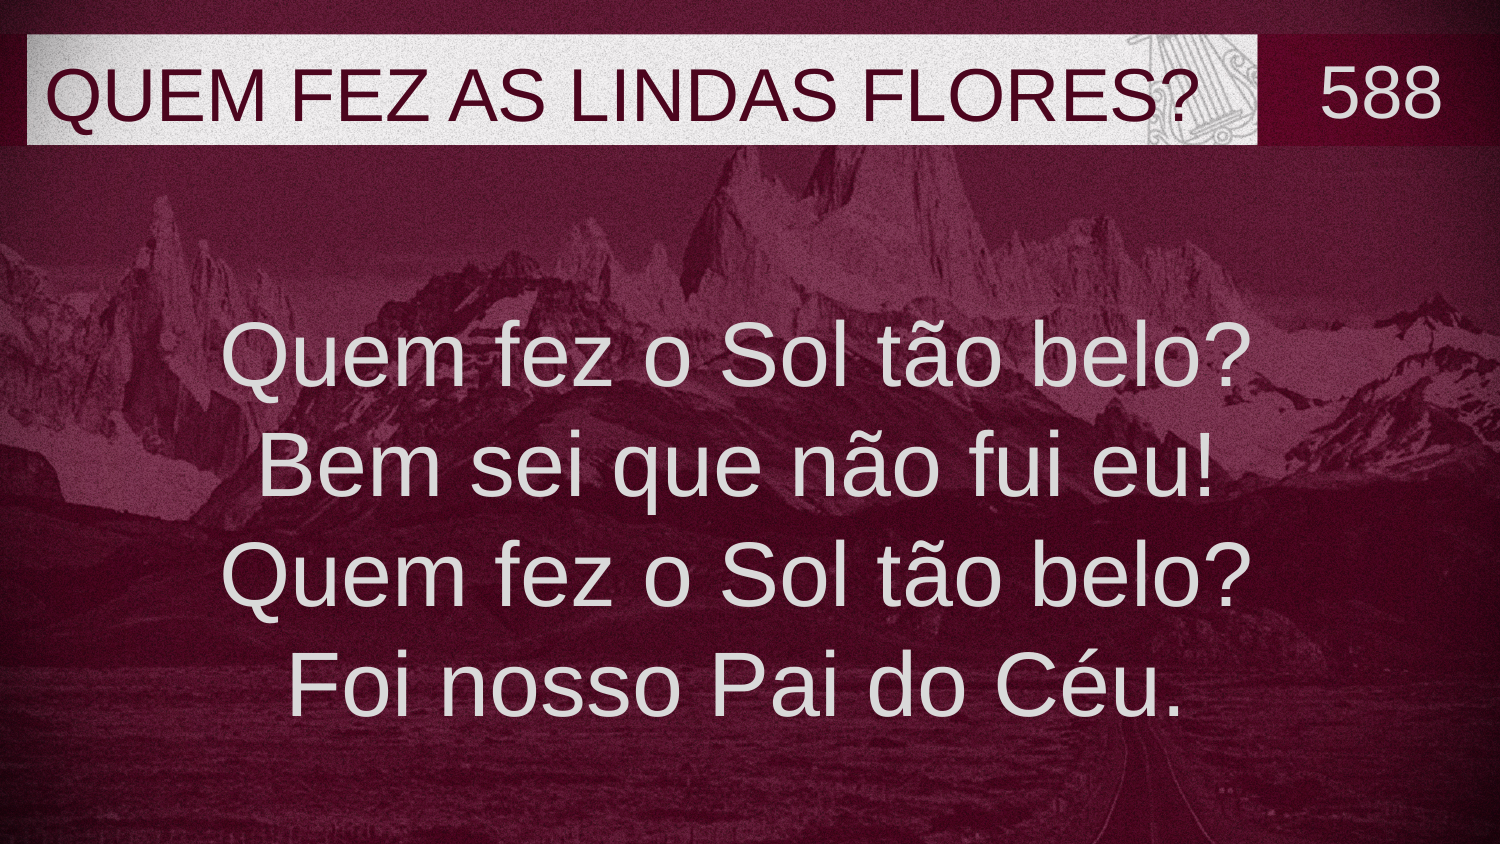

# QUEM FEZ AS LINDAS FLORES?
588
Quem fez o Sol tão belo?
Bem sei que não fui eu!
Quem fez o Sol tão belo?
Foi nosso Pai do Céu.